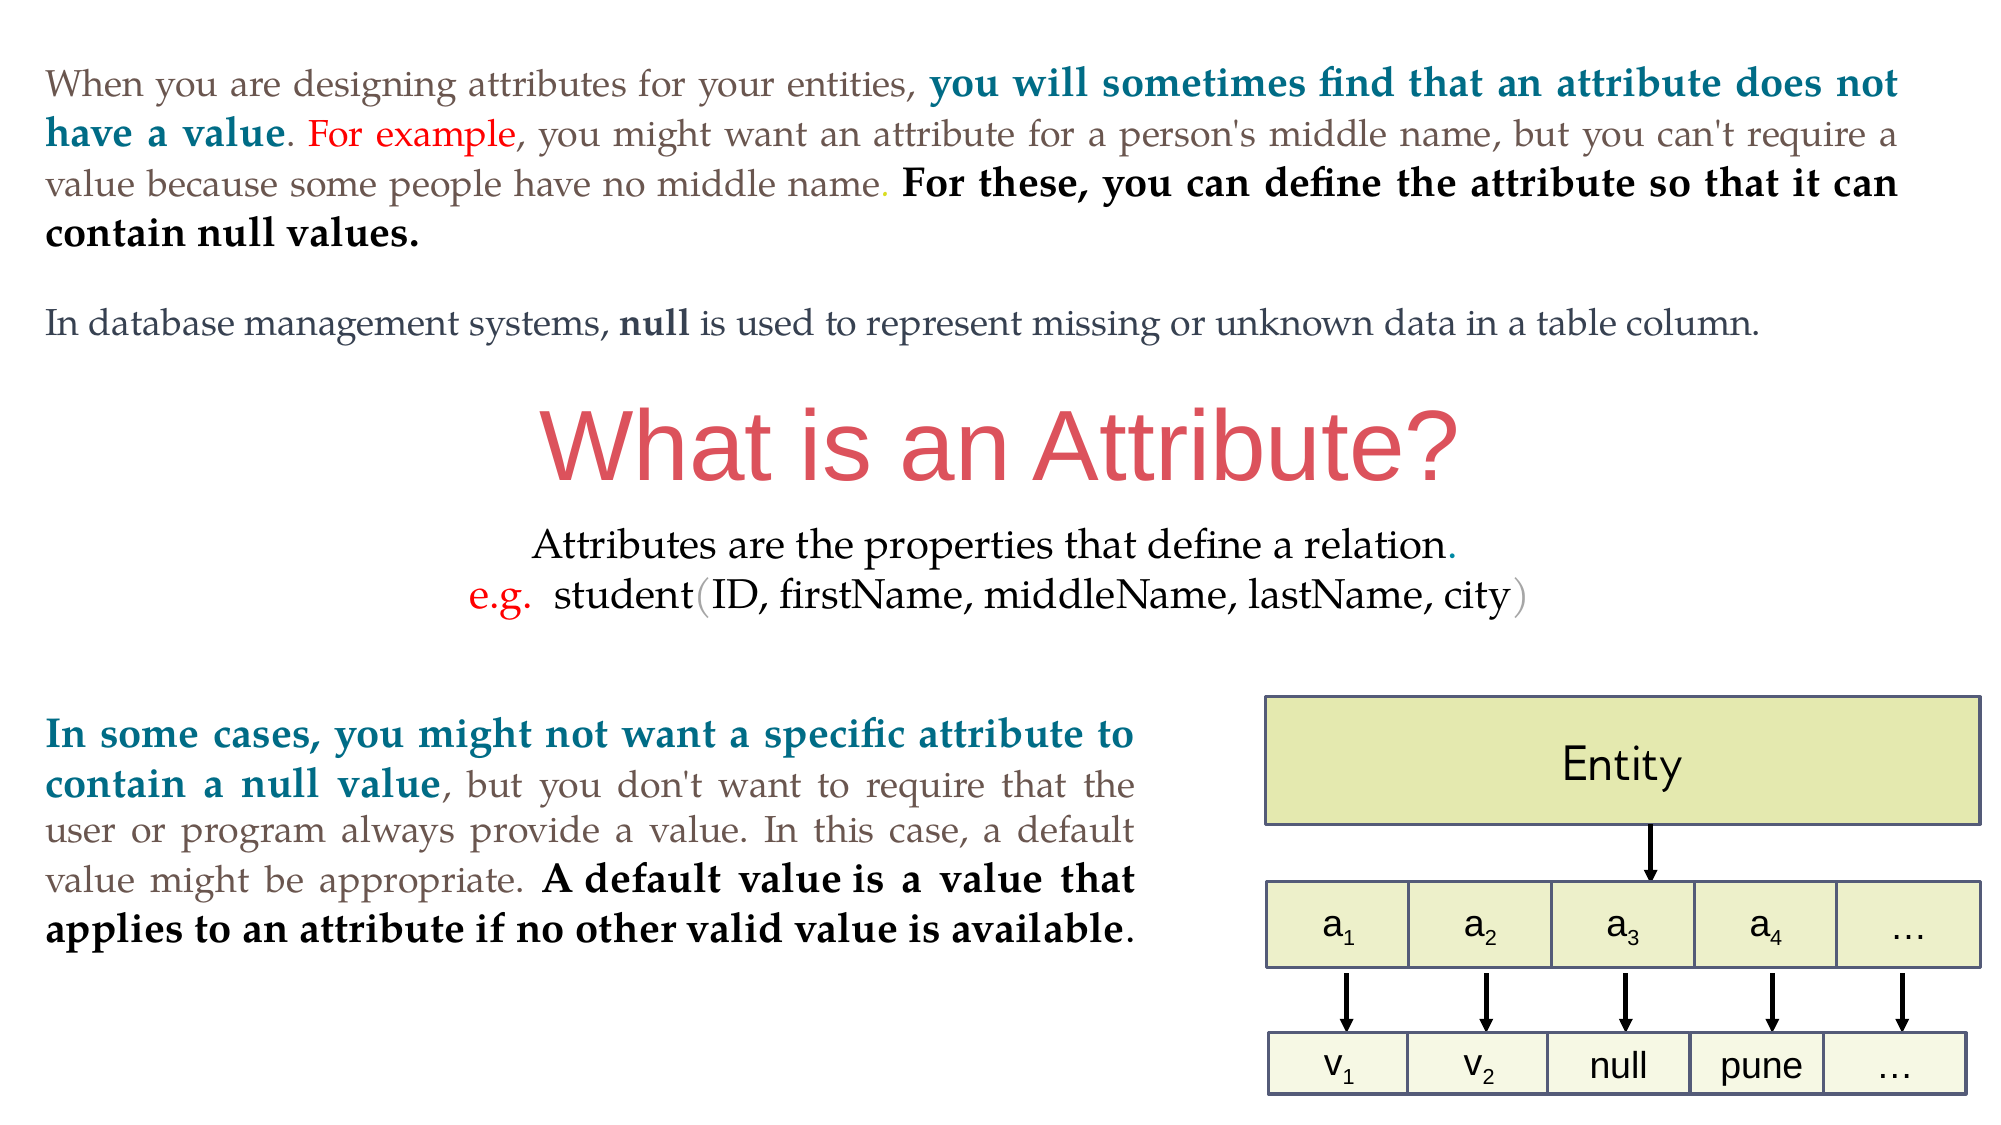

When you are designing attributes for your entities, you will sometimes find that an attribute does not have a value. For example, you might want an attribute for a person's middle name, but you can't require a value because some people have no middle name. For these, you can define the attribute so that it can contain null values.
In database management systems, null is used to represent missing or unknown data in a table column.
What is an Attribute?
Attributes are the properties that define a relation.
e.g.  student(ID, firstName, middleName, lastName, city)
Entity
a1
a2
a3
a4
…
v1
v2
null
pune
…
In some cases, you might not want a specific attribute to contain a null value, but you don't want to require that the user or program always provide a value. In this case, a default value might be appropriate. A default value is a value that applies to an attribute if no other valid value is available.